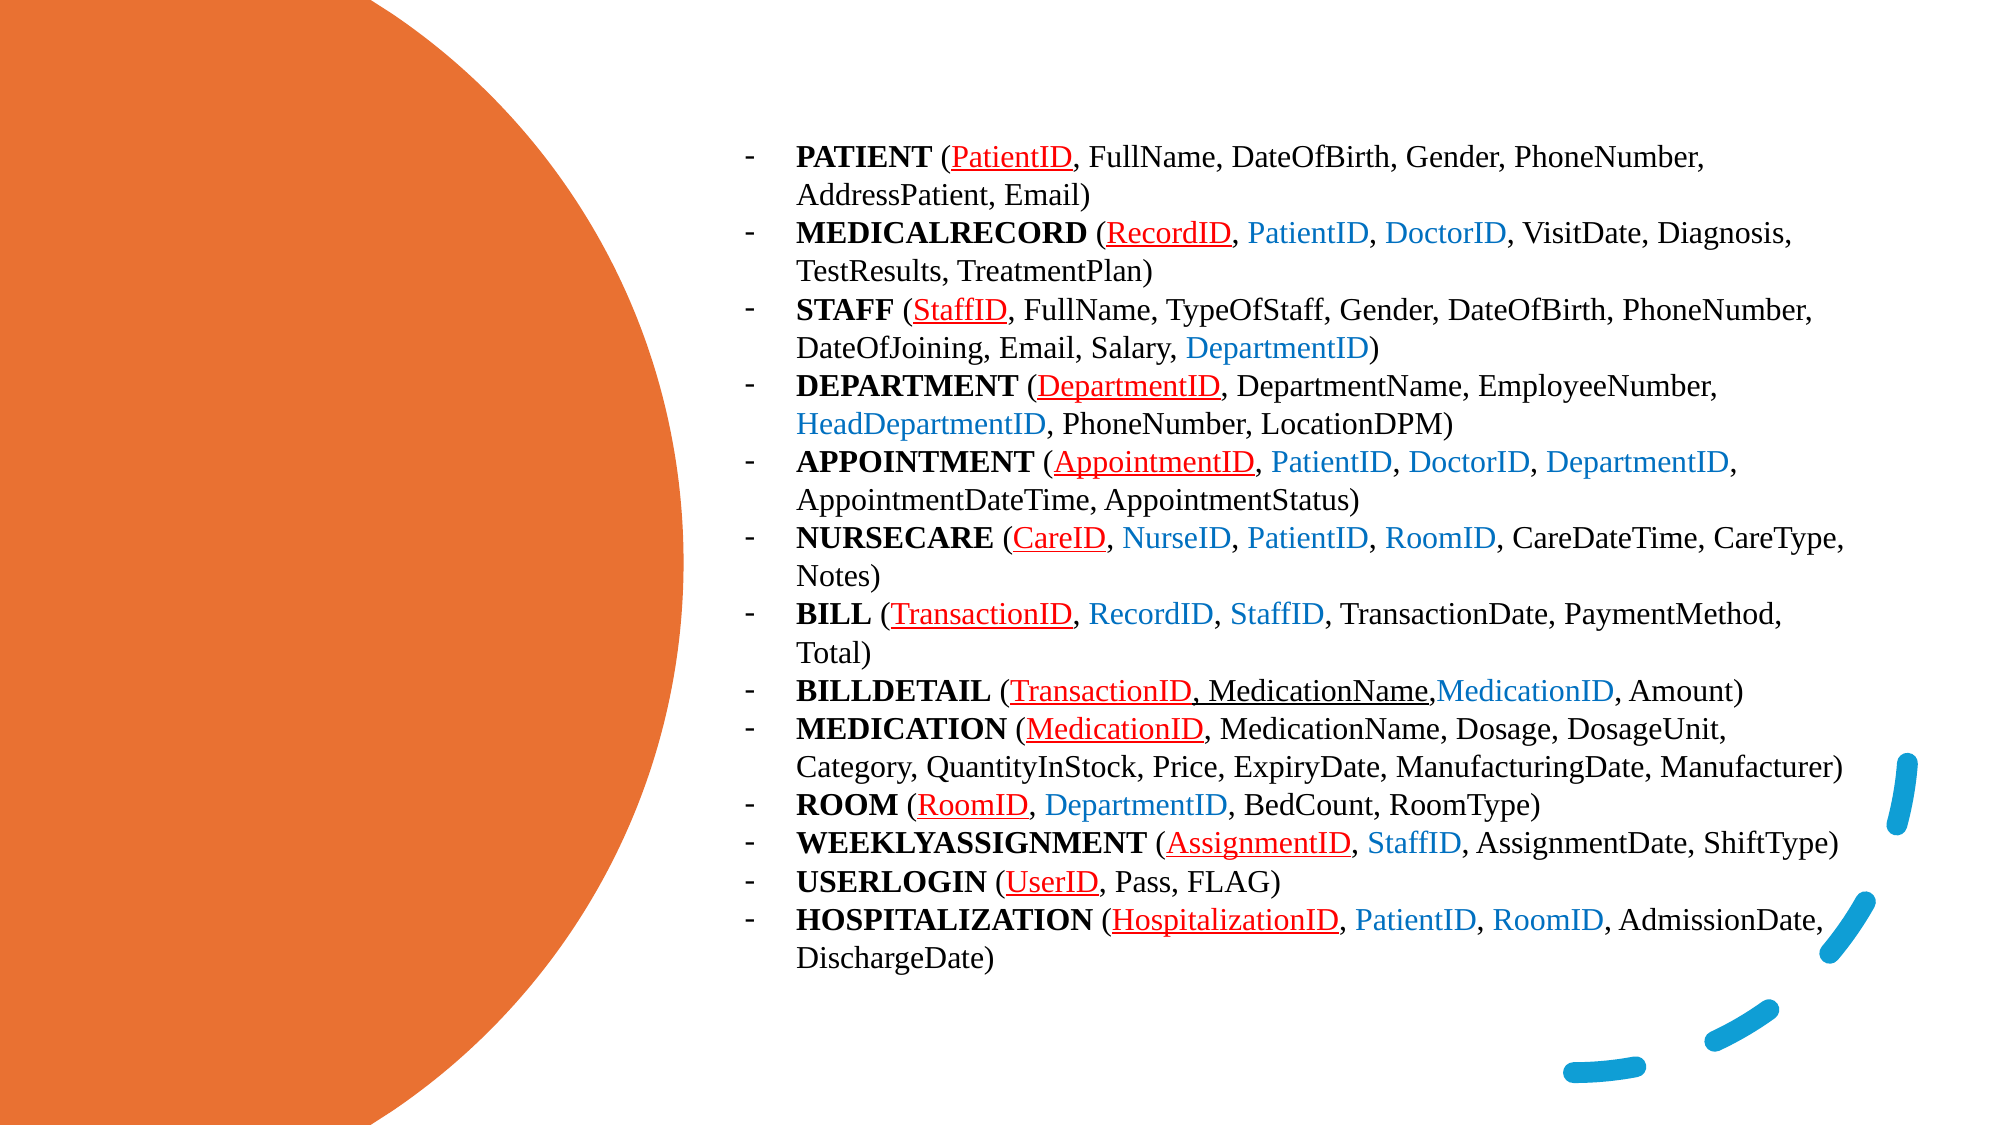

PATIENT (PatientID, FullName, DateOfBirth, Gender, PhoneNumber, AddressPatient, Email)
MEDICALRECORD (RecordID, PatientID, DoctorID, VisitDate, Diagnosis, TestResults, TreatmentPlan)
STAFF (StaffID, FullName, TypeOfStaff, Gender, DateOfBirth, PhoneNumber, DateOfJoining, Email, Salary, DepartmentID)
DEPARTMENT (DepartmentID, DepartmentName, EmployeeNumber, HeadDepartmentID, PhoneNumber, LocationDPM)
APPOINTMENT (AppointmentID, PatientID, DoctorID, DepartmentID, AppointmentDateTime, AppointmentStatus)
NURSECARE (CareID, NurseID, PatientID, RoomID, CareDateTime, CareType, Notes)
BILL (TransactionID, RecordID, StaffID, TransactionDate, PaymentMethod, Total)
BILLDETAIL (TransactionID, MedicationName,MedicationID, Amount)
MEDICATION (MedicationID, MedicationName, Dosage, DosageUnit, Category, QuantityInStock, Price, ExpiryDate, ManufacturingDate, Manufacturer)
ROOM (RoomID, DepartmentID, BedCount, RoomType)
WEEKLYASSIGNMENT (AssignmentID, StaffID, AssignmentDate, ShiftType)
USERLOGIN (UserID, Pass, FLAG)
HOSPITALIZATION (HospitalizationID, PatientID, RoomID, AdmissionDate, DischargeDate)